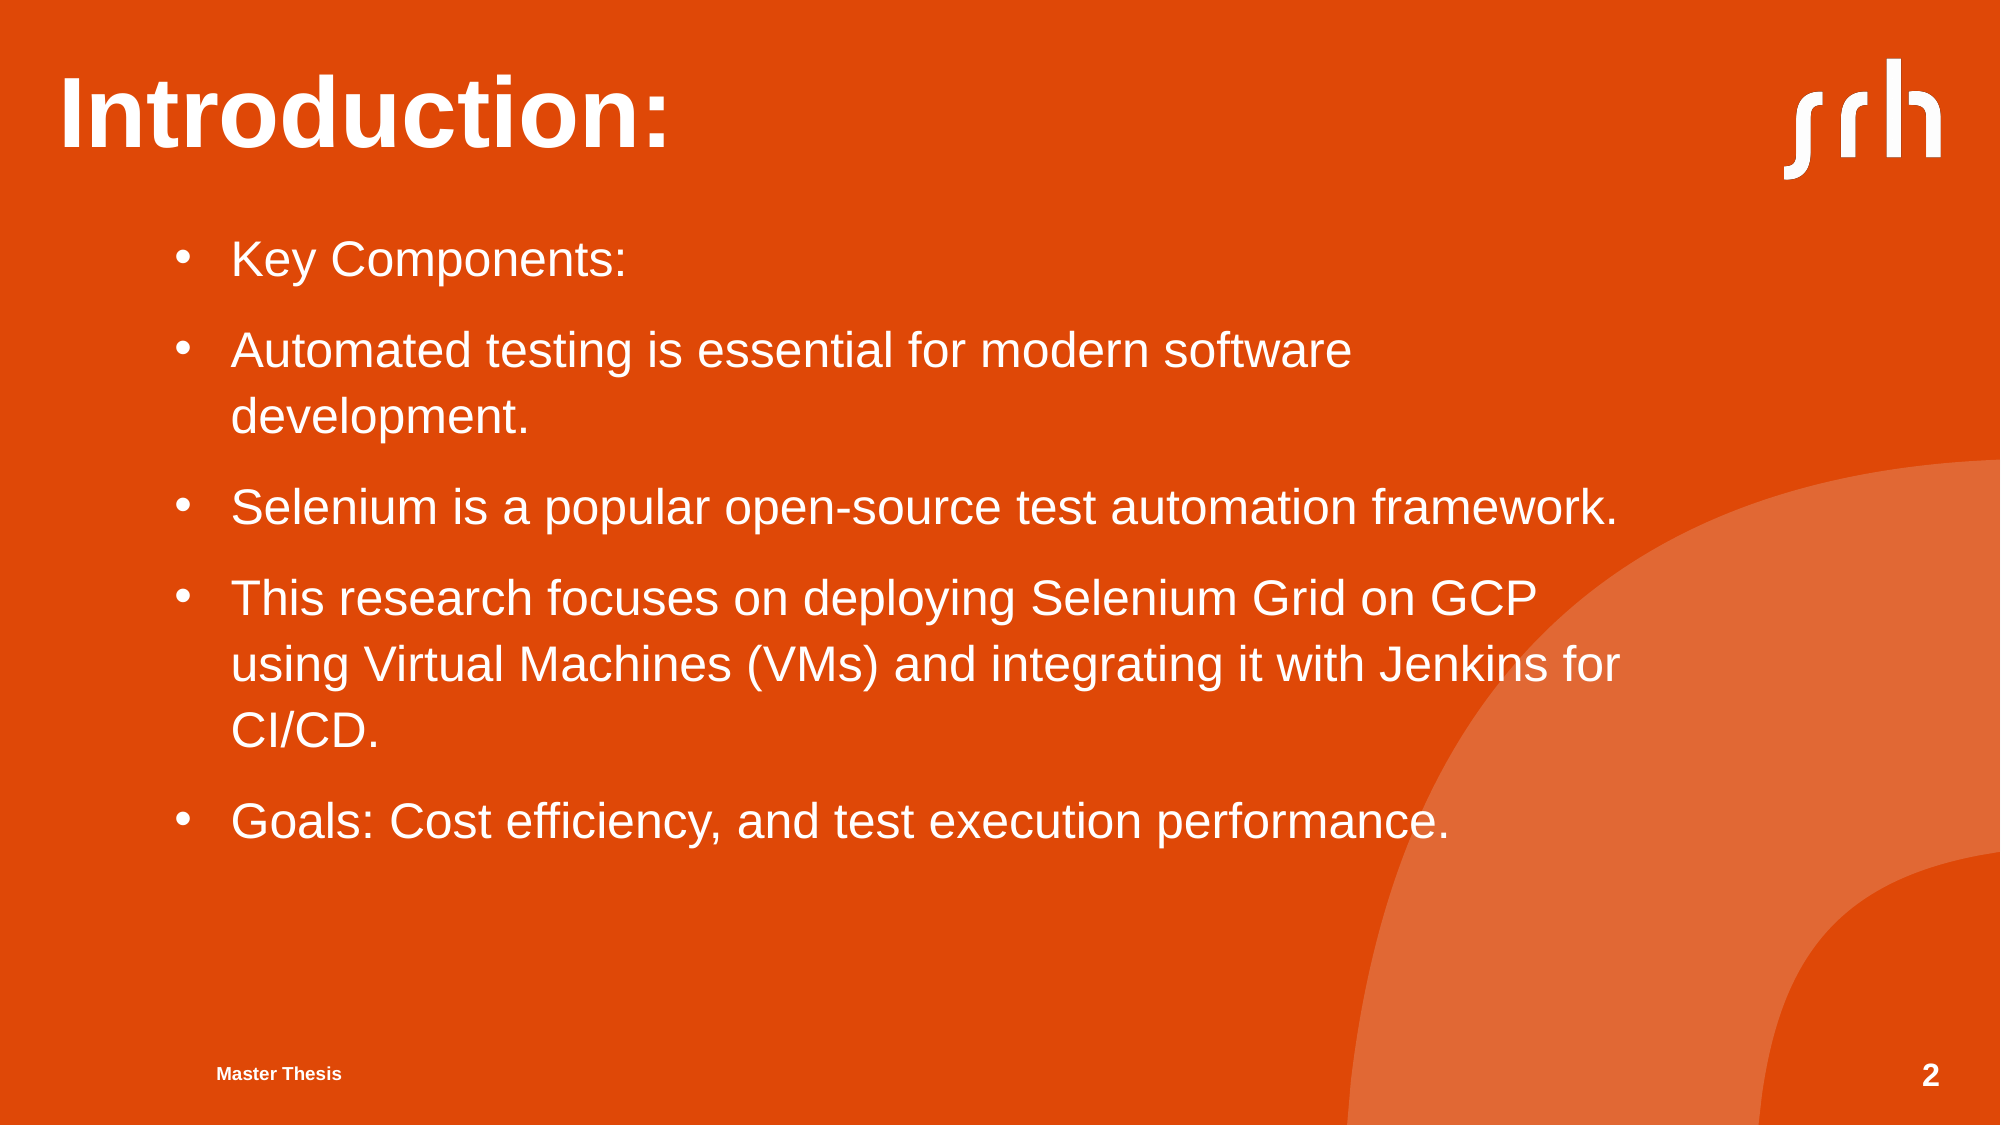

# Introduction:
Key Components:
Automated testing is essential for modern software development.
Selenium is a popular open-source test automation framework.
This research focuses on deploying Selenium Grid on GCP using Virtual Machines (VMs) and integrating it with Jenkins for CI/CD.
Goals: Cost efficiency, and test execution performance.
Master Thesis
2